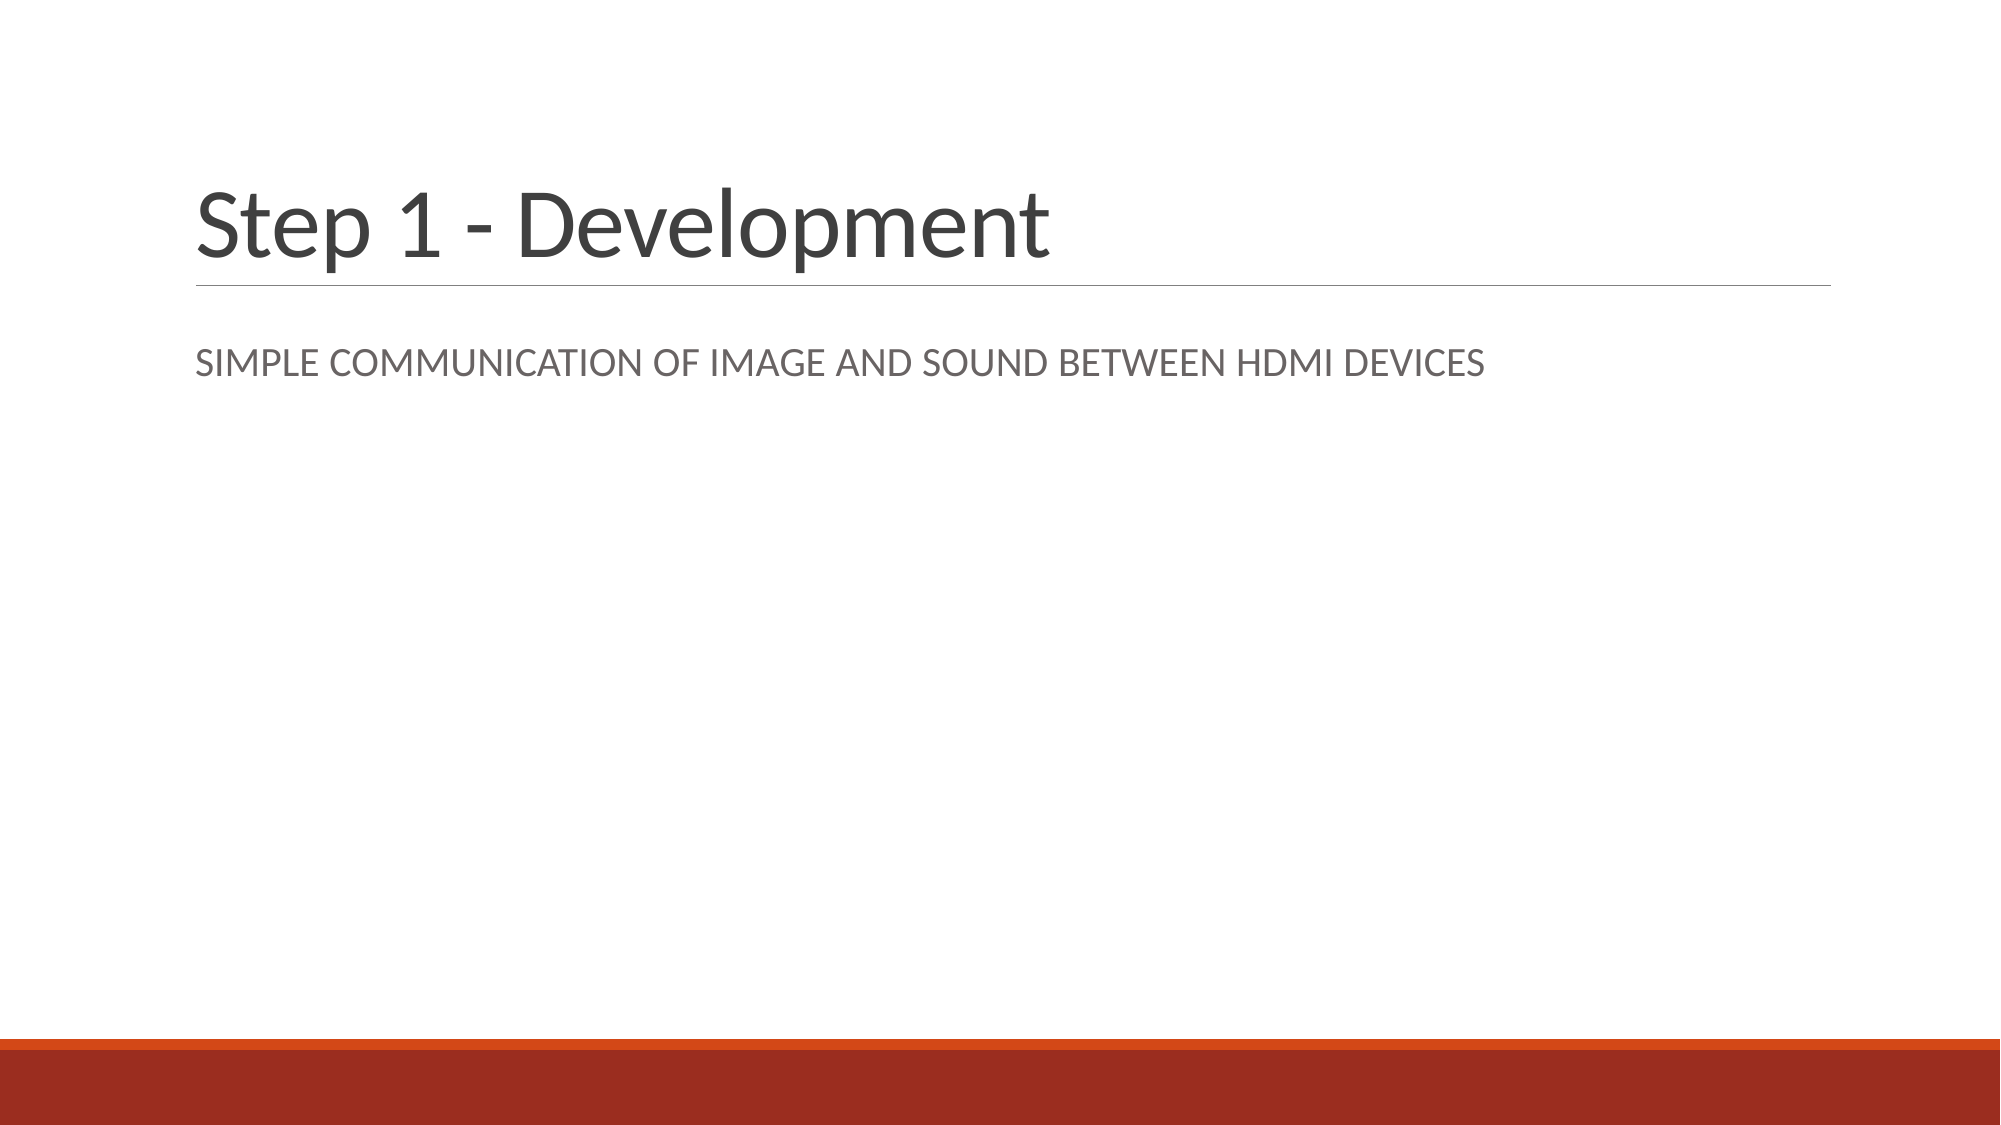

# Step 1 - Development
Simple communication of image AND SOUND between hdmi devices